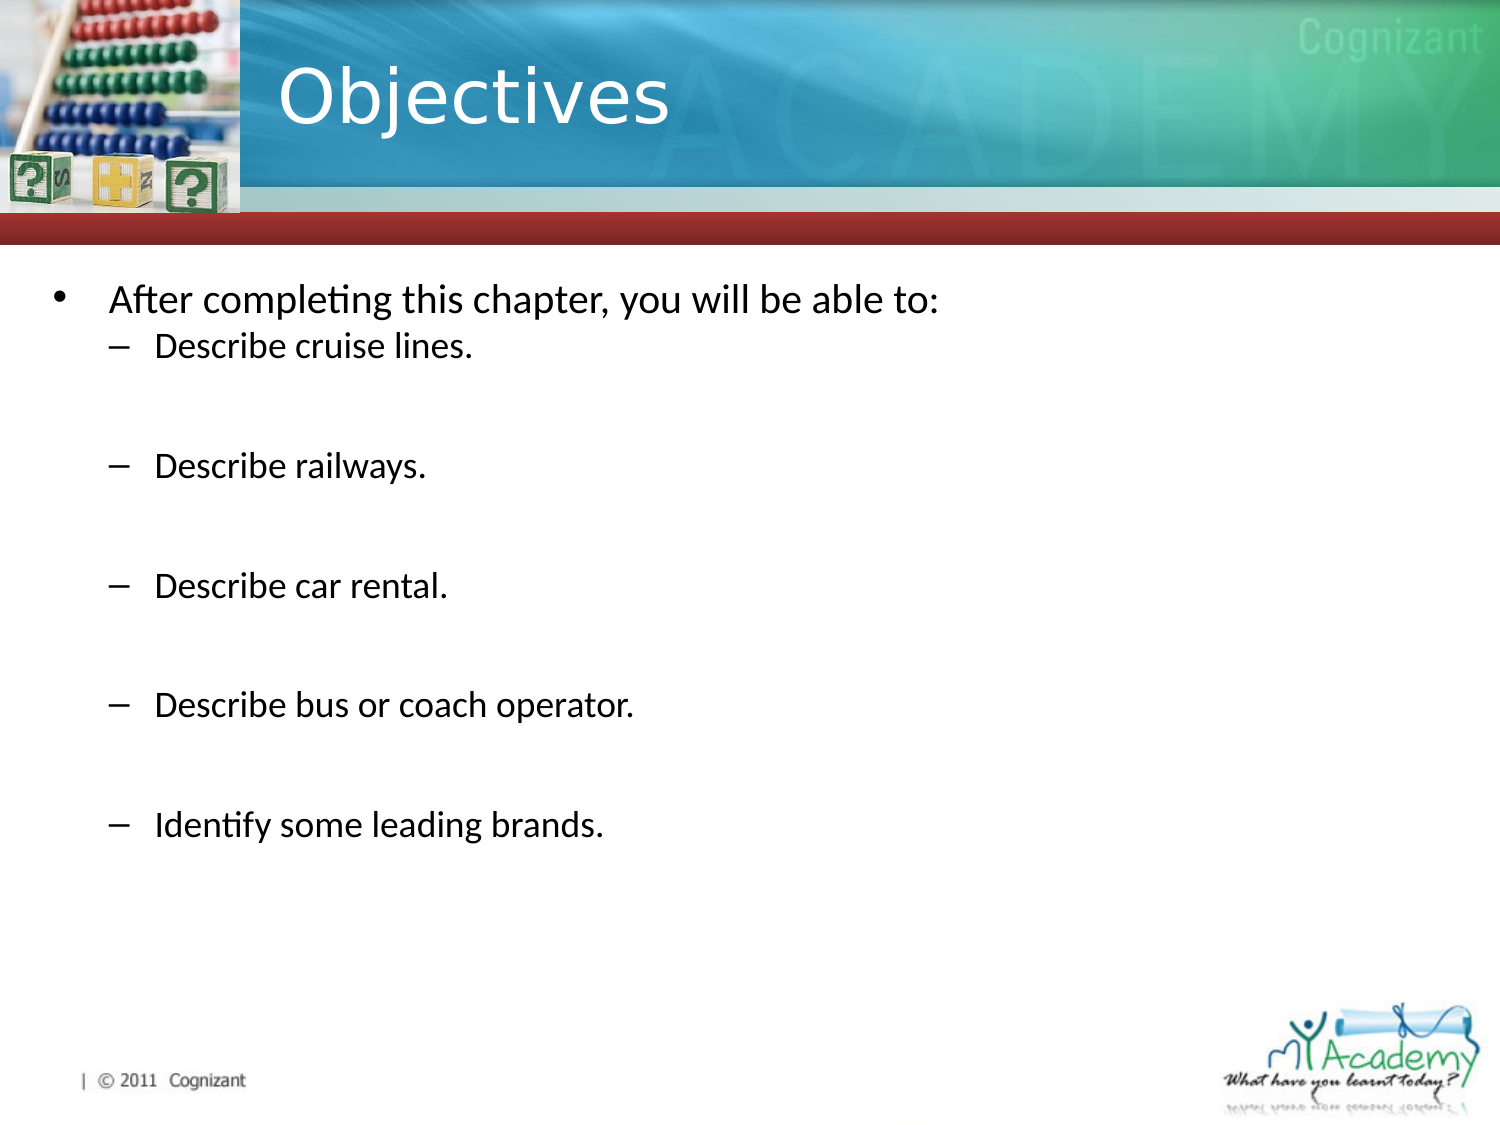

# Objectives
After completing this chapter, you will be able to:
Describe cruise lines.

Describe railways.

Describe car rental.

Describe bus or coach operator.

Identify some leading brands.